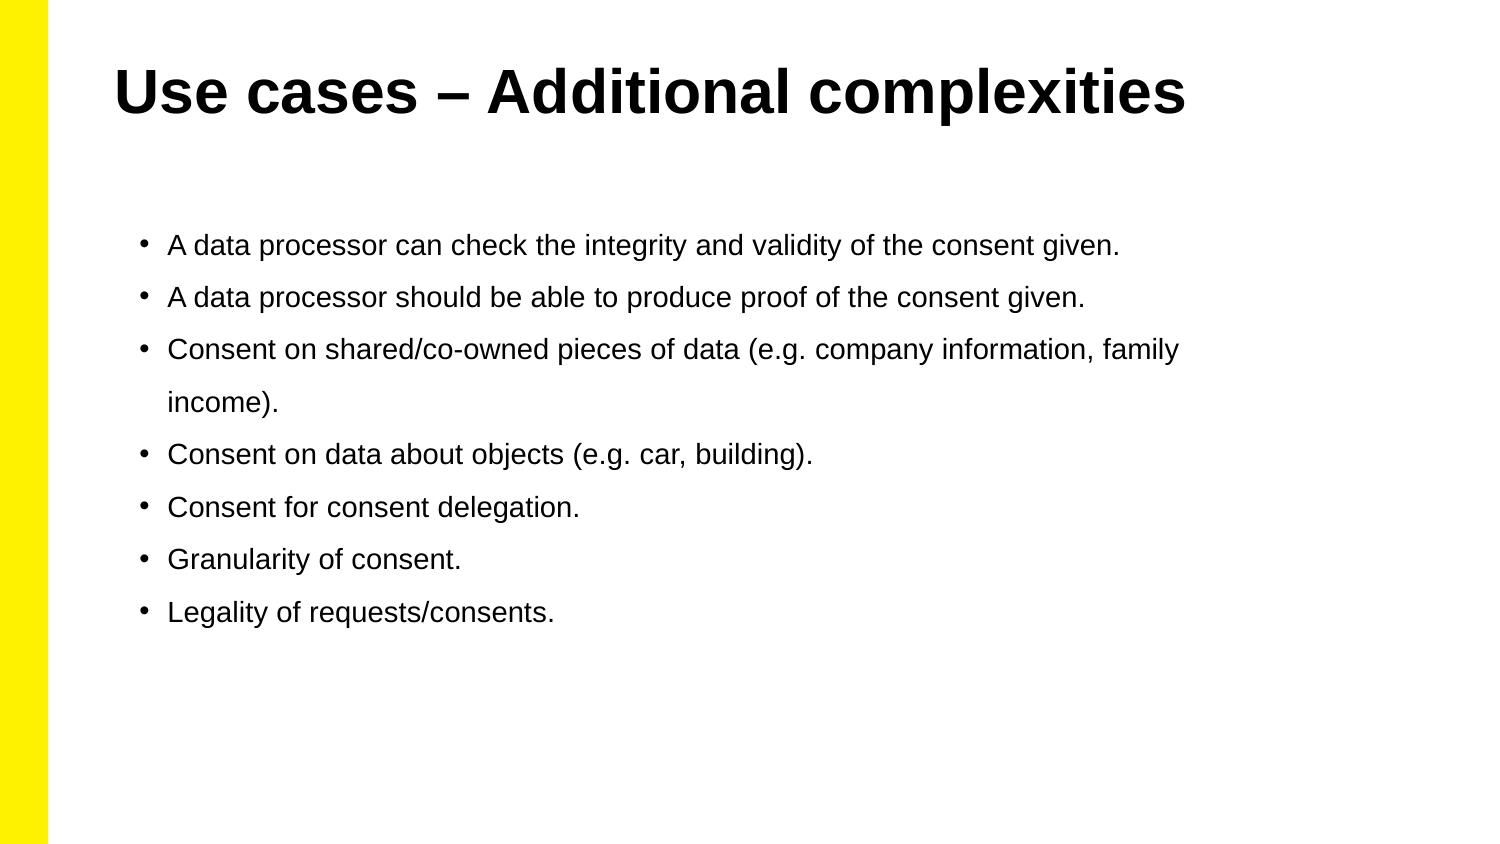

Use cases – Additional complexities
A data processor can check the integrity and validity of the consent given.
A data processor should be able to produce proof of the consent given.
Consent on shared/co-owned pieces of data (e.g. company information, family income).
Consent on data about objects (e.g. car, building).
Consent for consent delegation.
Granularity of consent.
Legality of requests/consents.